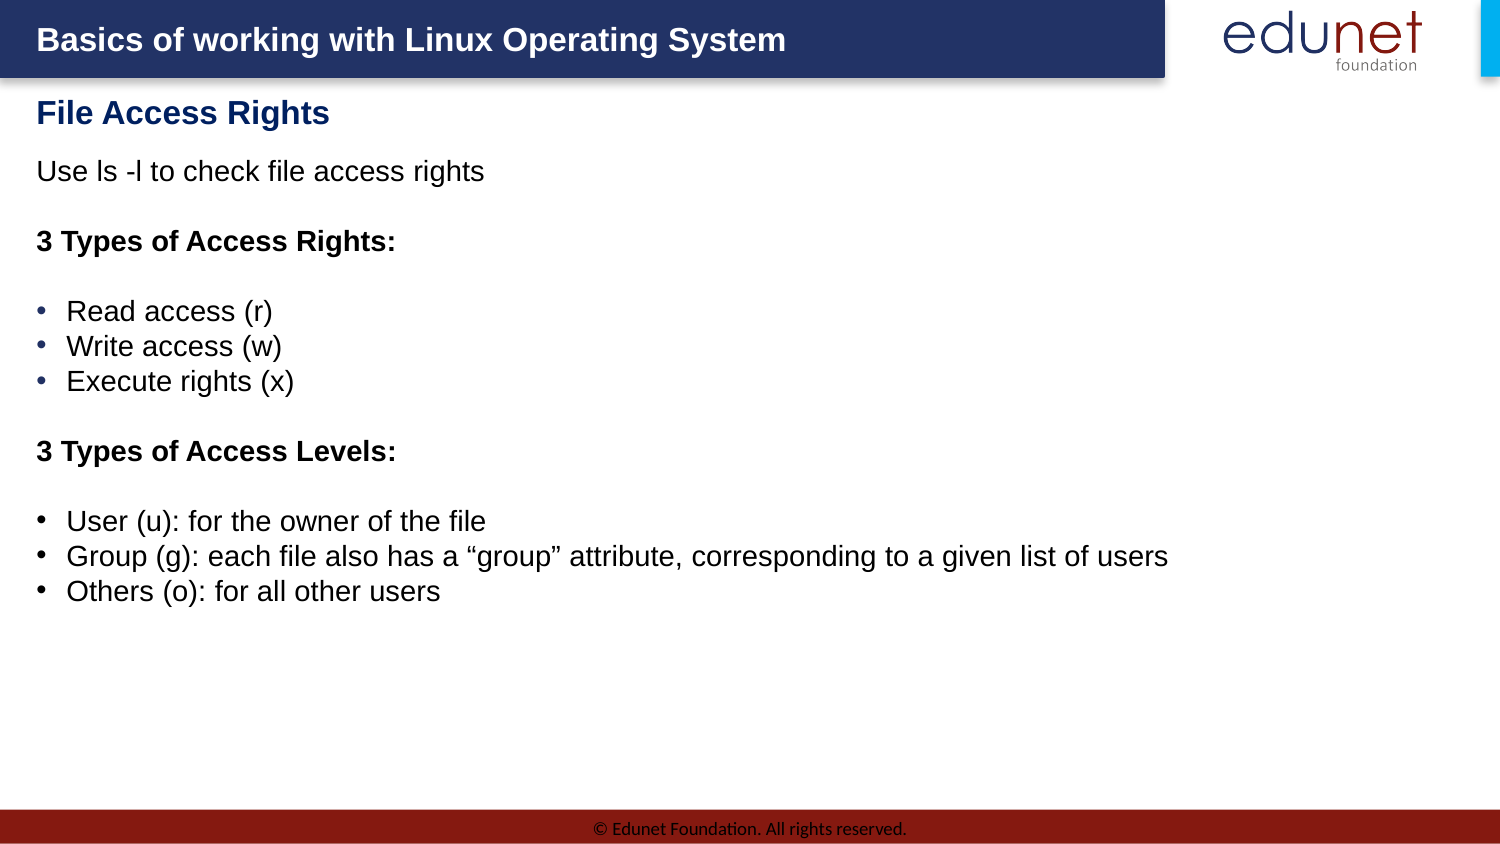

File Access Rights
Use ls -l to check file access rights

3 Types of Access Rights:

Read access (r)
Write access (w)
Execute rights (x)

3 Types of Access Levels:

User (u): for the owner of the file
Group (g): each file also has a “group” attribute, corresponding to a given list of users
Others (o): for all other users
© Edunet Foundation. All rights reserved.